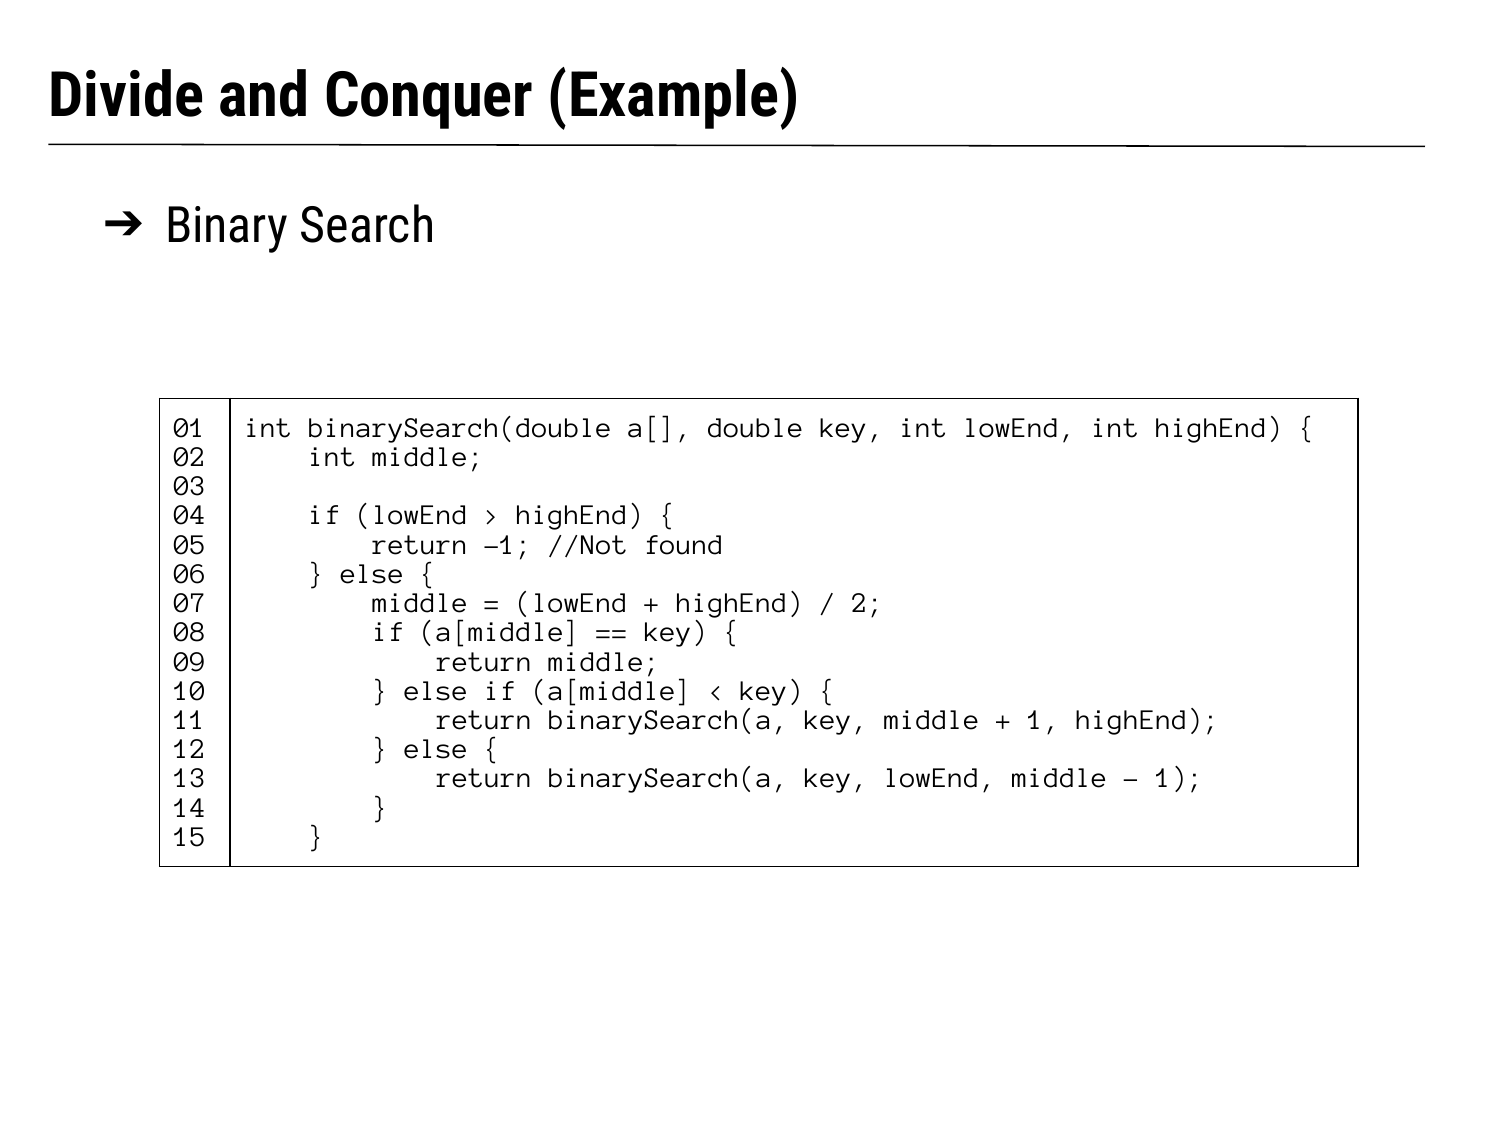

# Divide and Conquer (Example)
Binary Search

| 01 02 03 04 05 06 07 08 09 10 11 12 13 14 15 | int binarySearch(double a[], double key, int lowEnd, int highEnd) { int middle; if (lowEnd > highEnd) { return -1; //Not found } else { middle = (lowEnd + highEnd) / 2; if (a[middle] == key) { return middle; } else if (a[middle] < key) { return binarySearch(a, key, middle + 1, highEnd); } else { return binarySearch(a, key, lowEnd, middle - 1); } } |
| --- | --- |